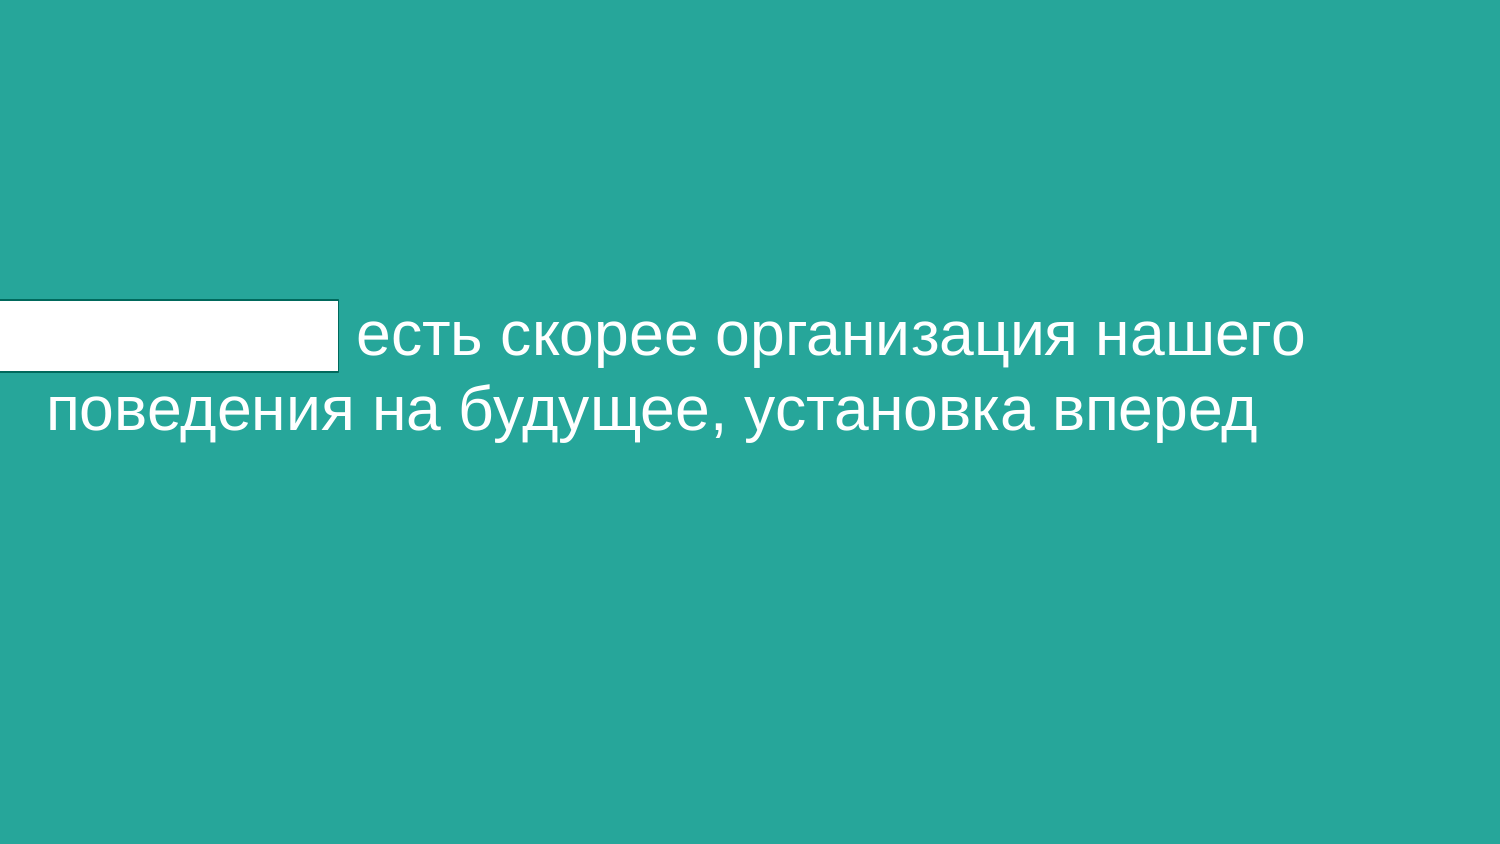

Искусство есть скорее организация нашего поведения на будущее, установка вперед